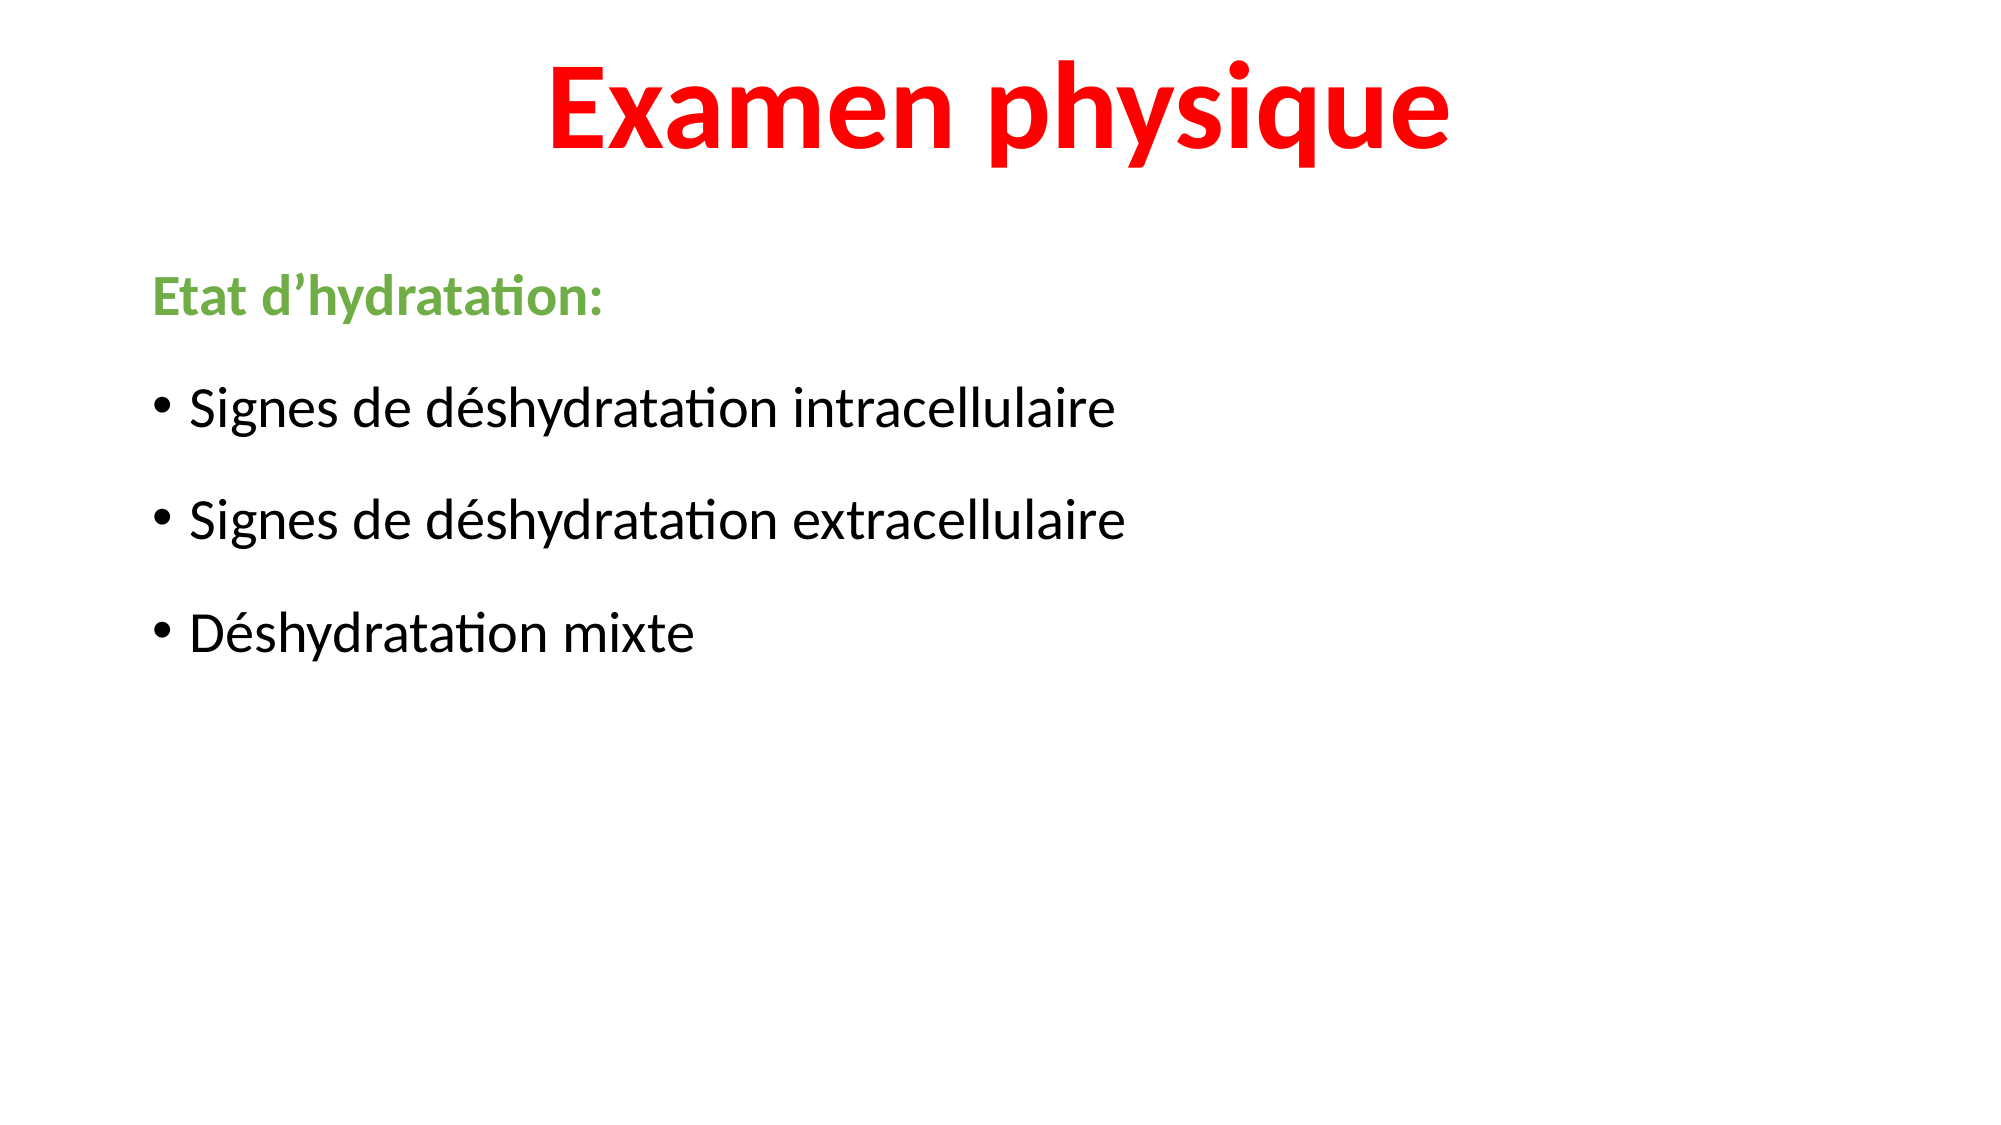

# Examen physique
Etat d’hydratation:
Signes de déshydratation intracellulaire
Signes de déshydratation extracellulaire
Déshydratation mixte